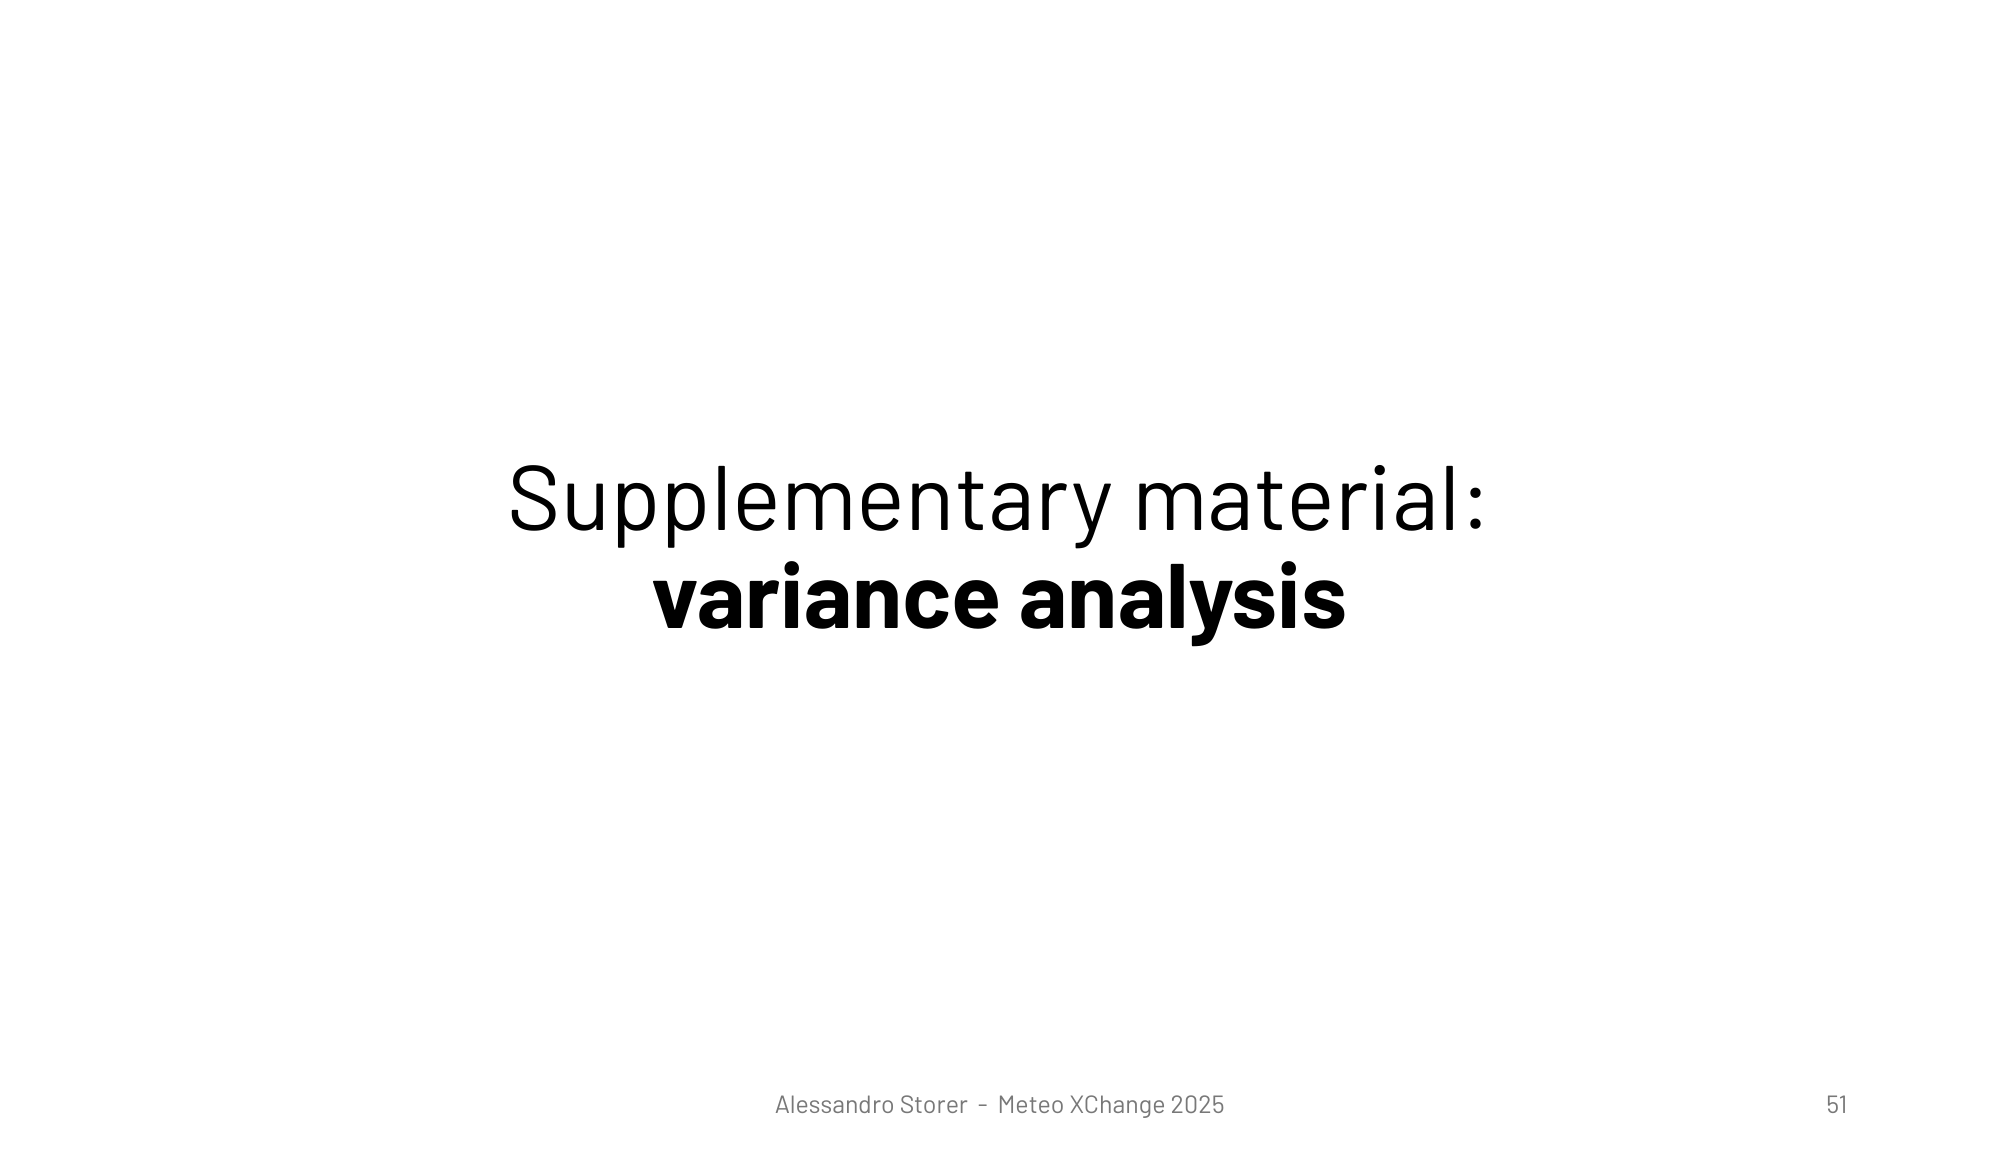

Supplementary material:
variance analysis
Alessandro Storer  -  Meteo XChange 2025
51